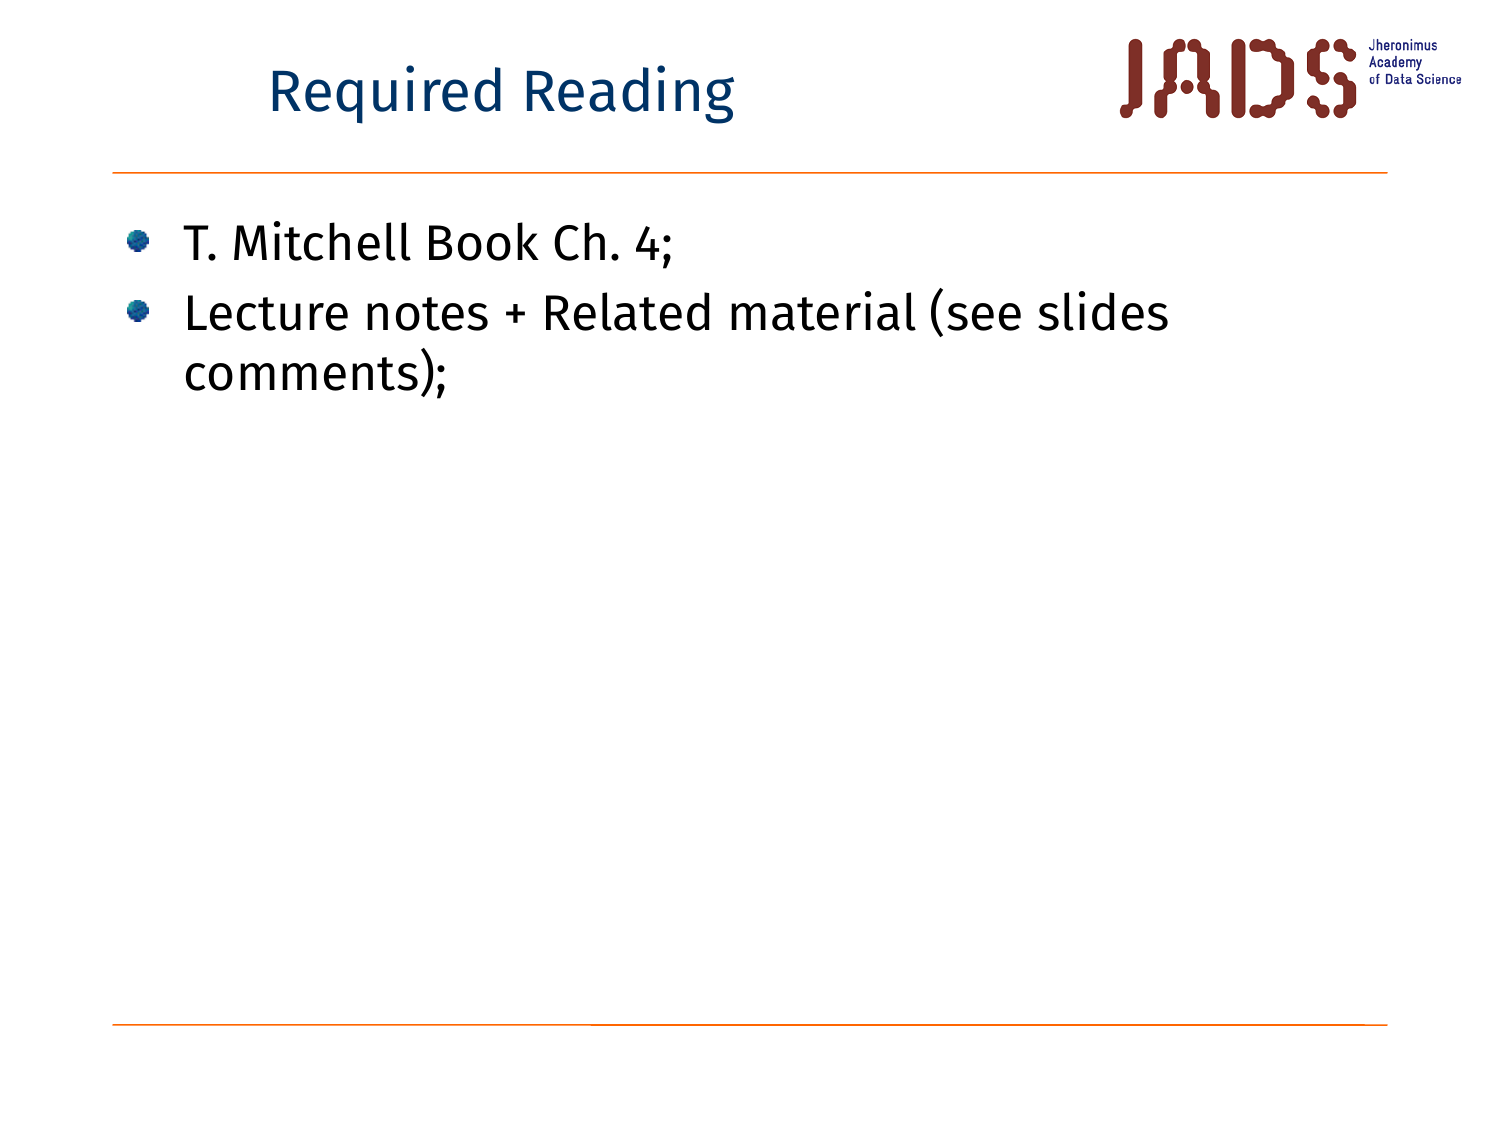

# Required Reading
T. Mitchell Book Ch. 4;
Lecture notes + Related material (see slides comments);